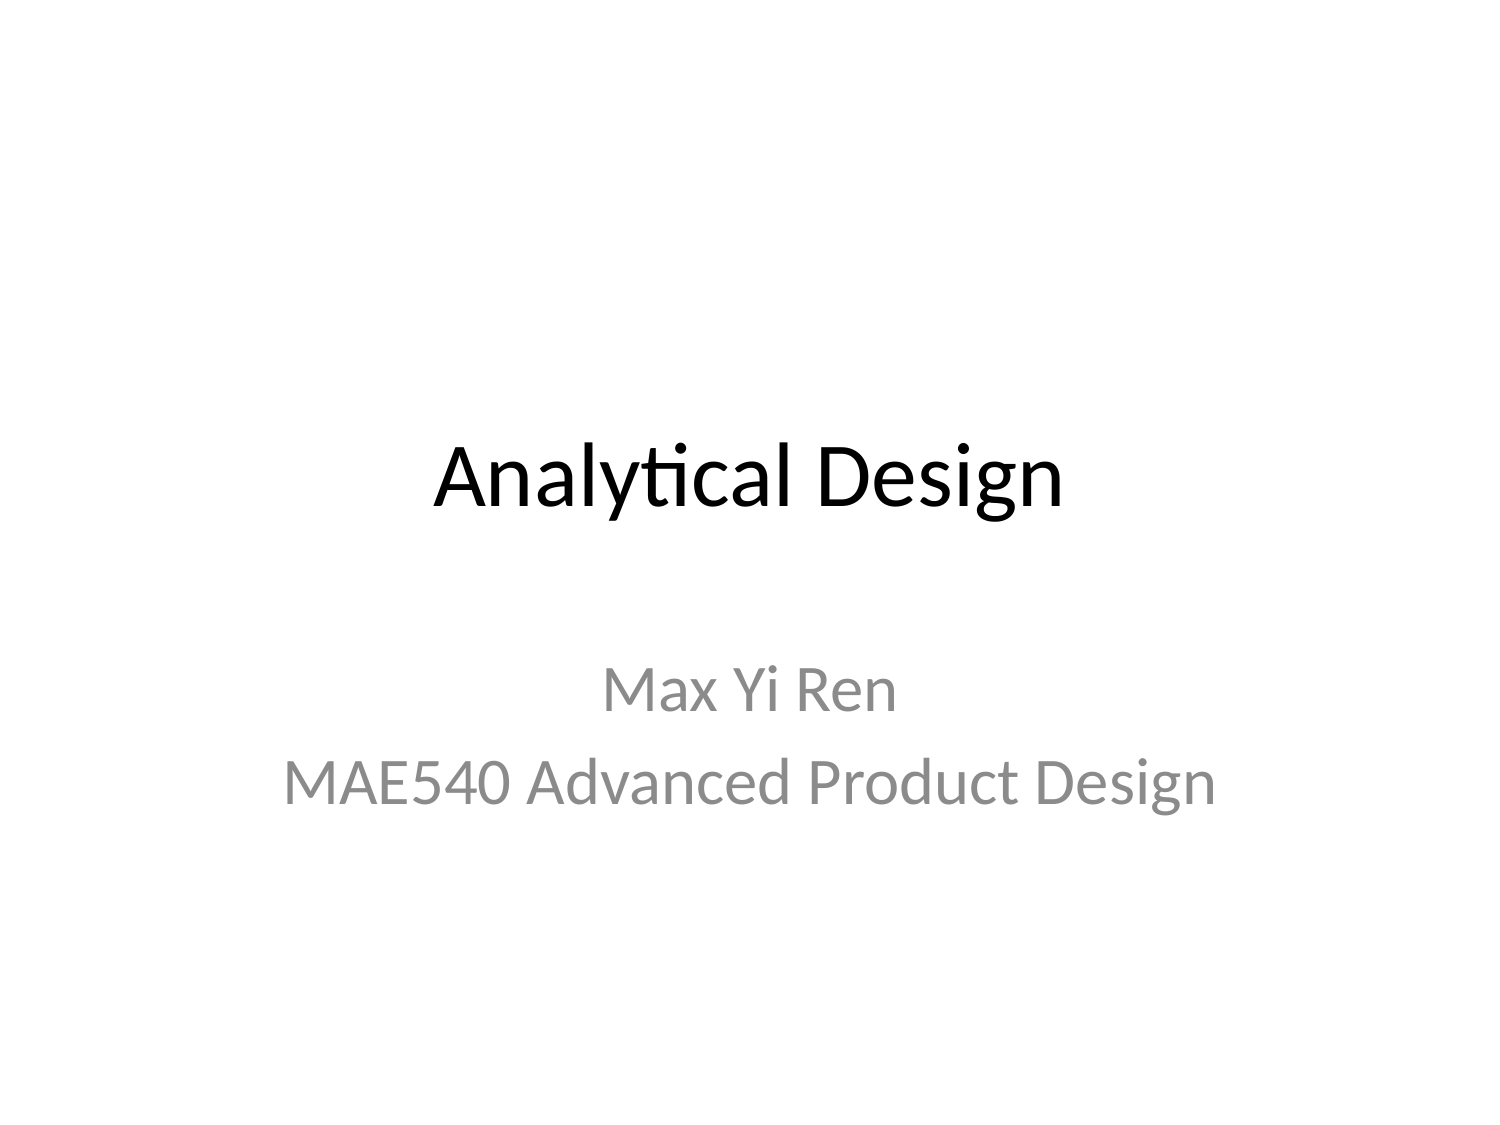

# Analytical Design
Max Yi Ren
MAE540 Advanced Product Design